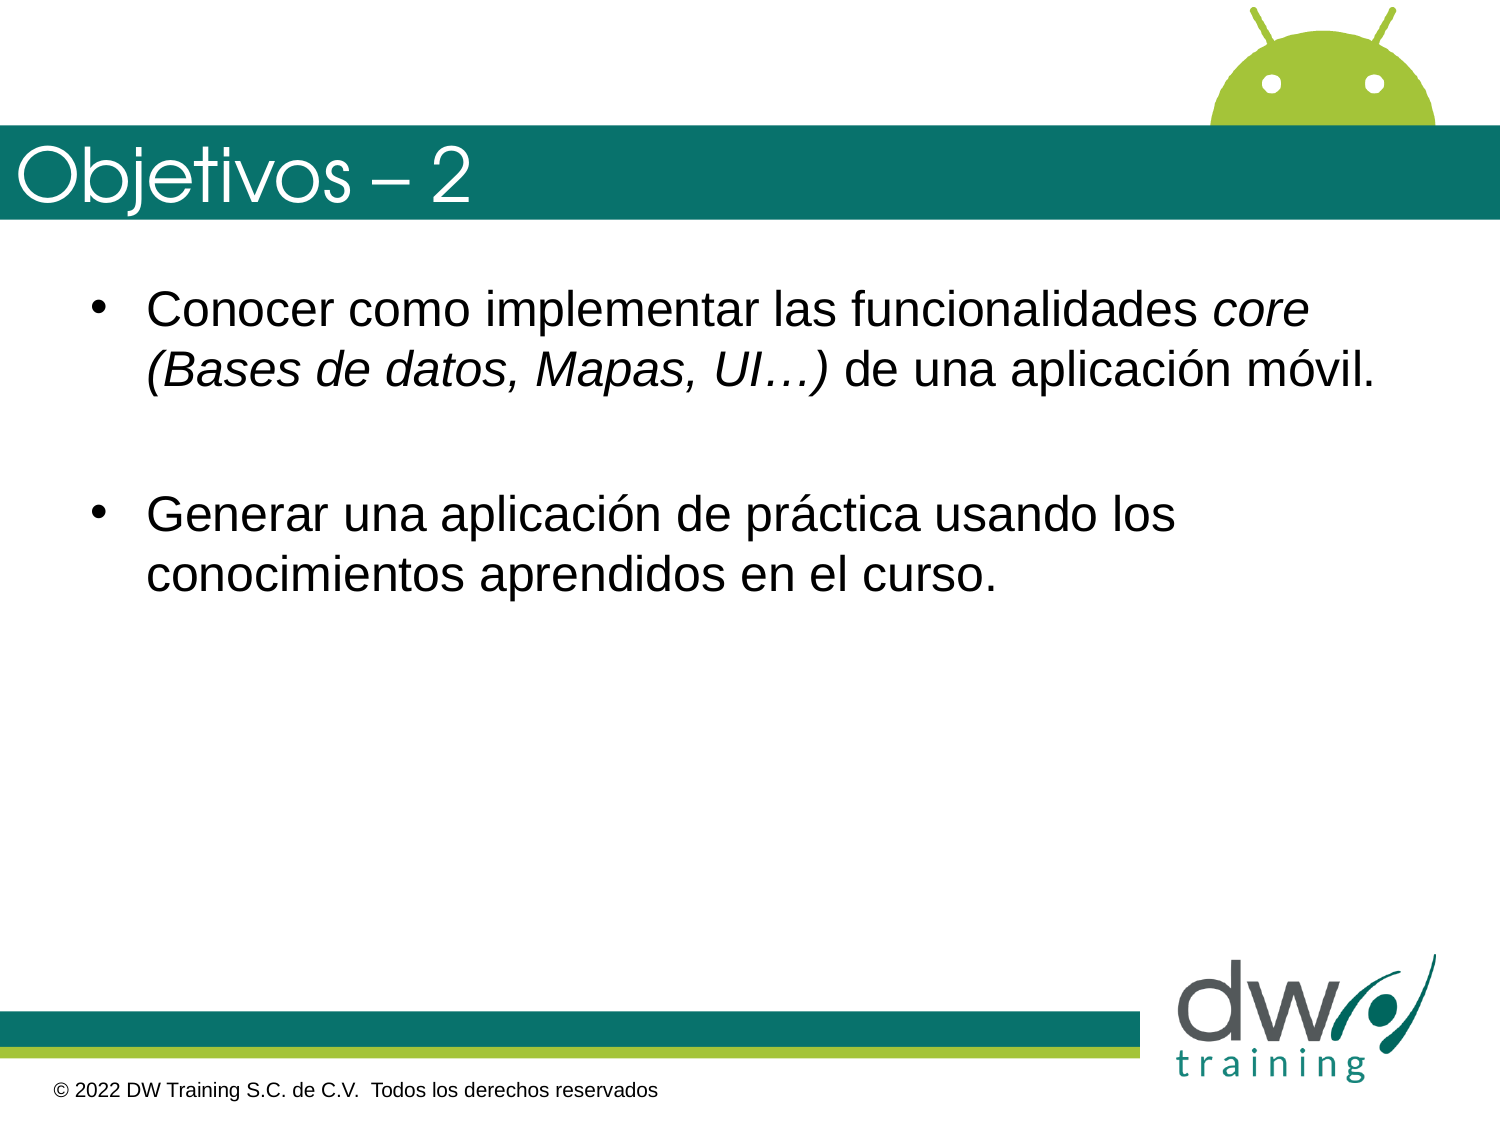

# Objetivos – 2
Conocer como implementar las funcionalidades core (Bases de datos, Mapas, UI…) de una aplicación móvil.

Generar una aplicación de práctica usando los conocimientos aprendidos en el curso.